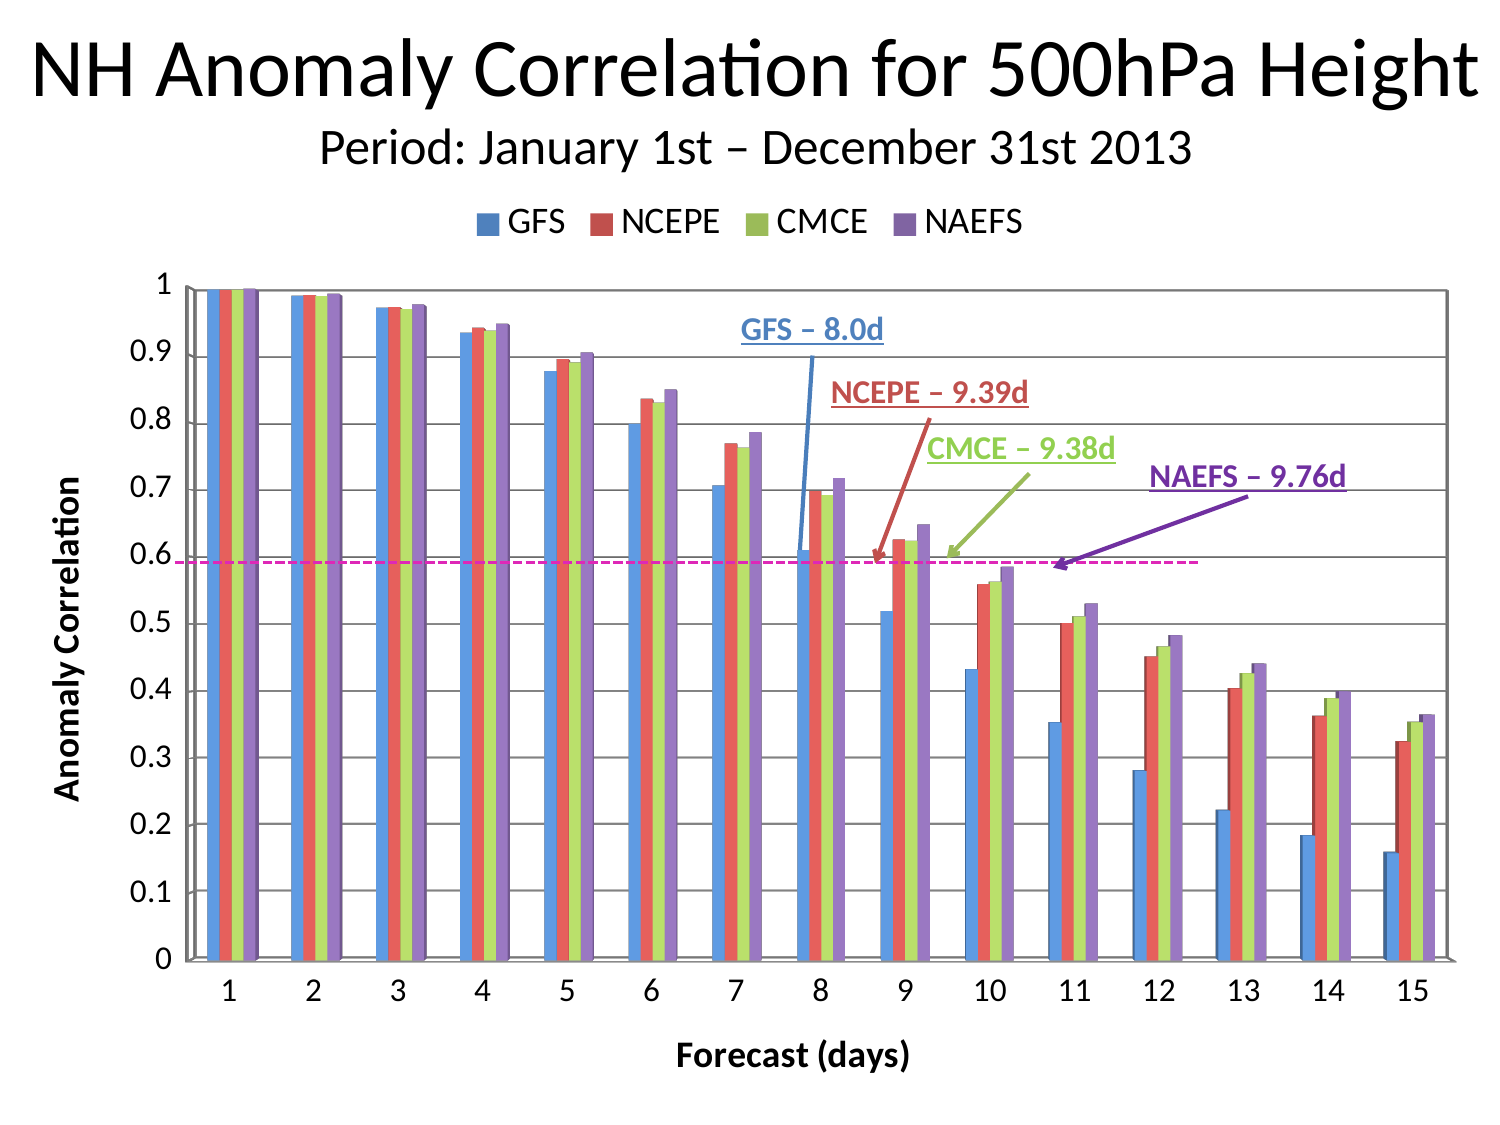

# NH Anomaly Correlation for 500hPa Height Period: January 1st – December 31st 2013

[unsupported chart]

GFS – 8.0d
NCEPE – 9.39d
CMCE – 9.38d
NAEFS – 9.76d